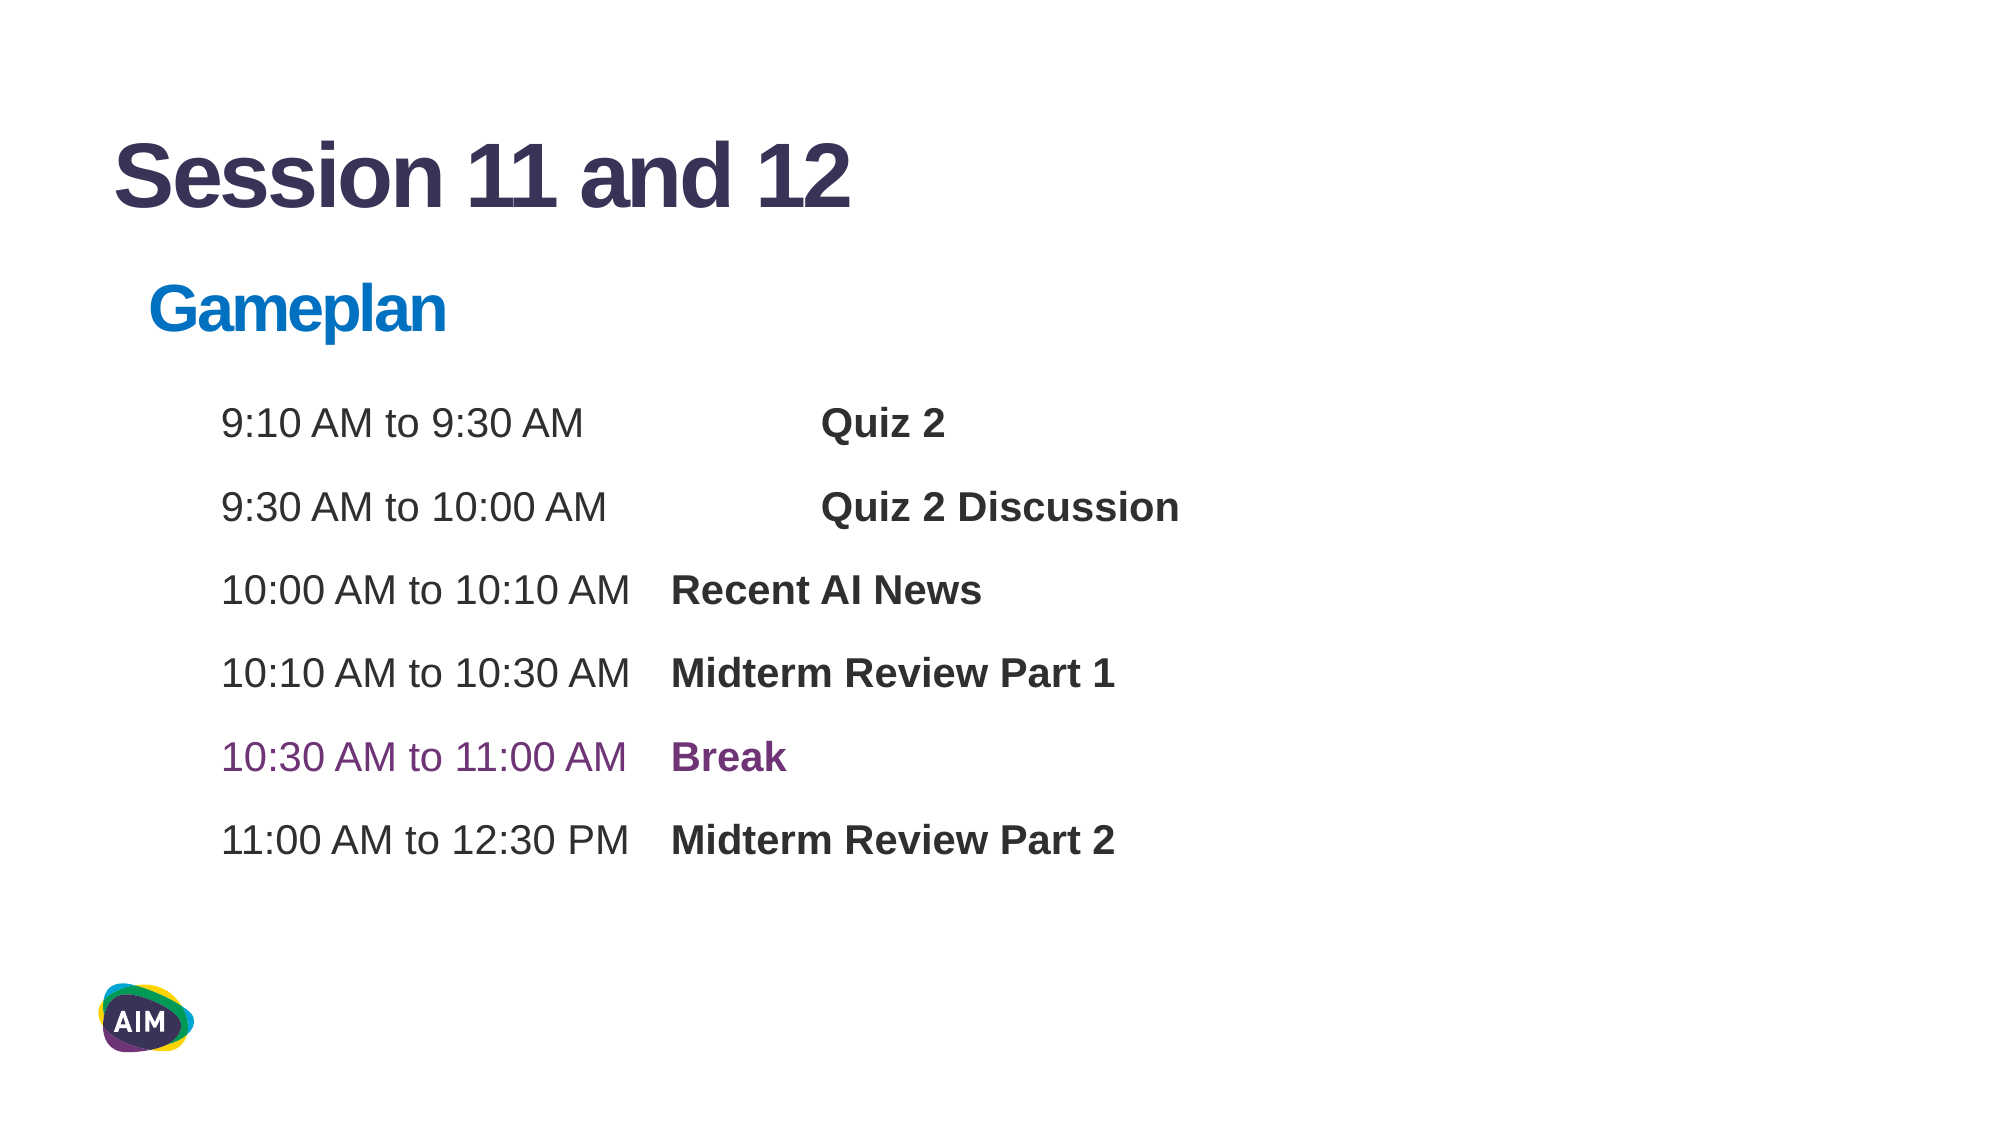

# Session 11 and 12
Gameplan
9:10 AM to 9:30 AM 		Quiz 2
9:30 AM to 10:00 AM 		Quiz 2 Discussion
10:00 AM to 10:10 AM 	Recent AI News
10:10 AM to 10:30 AM 	Midterm Review Part 1
10:30 AM to 11:00 AM 	Break
11:00 AM to 12:30 PM 	Midterm Review Part 2